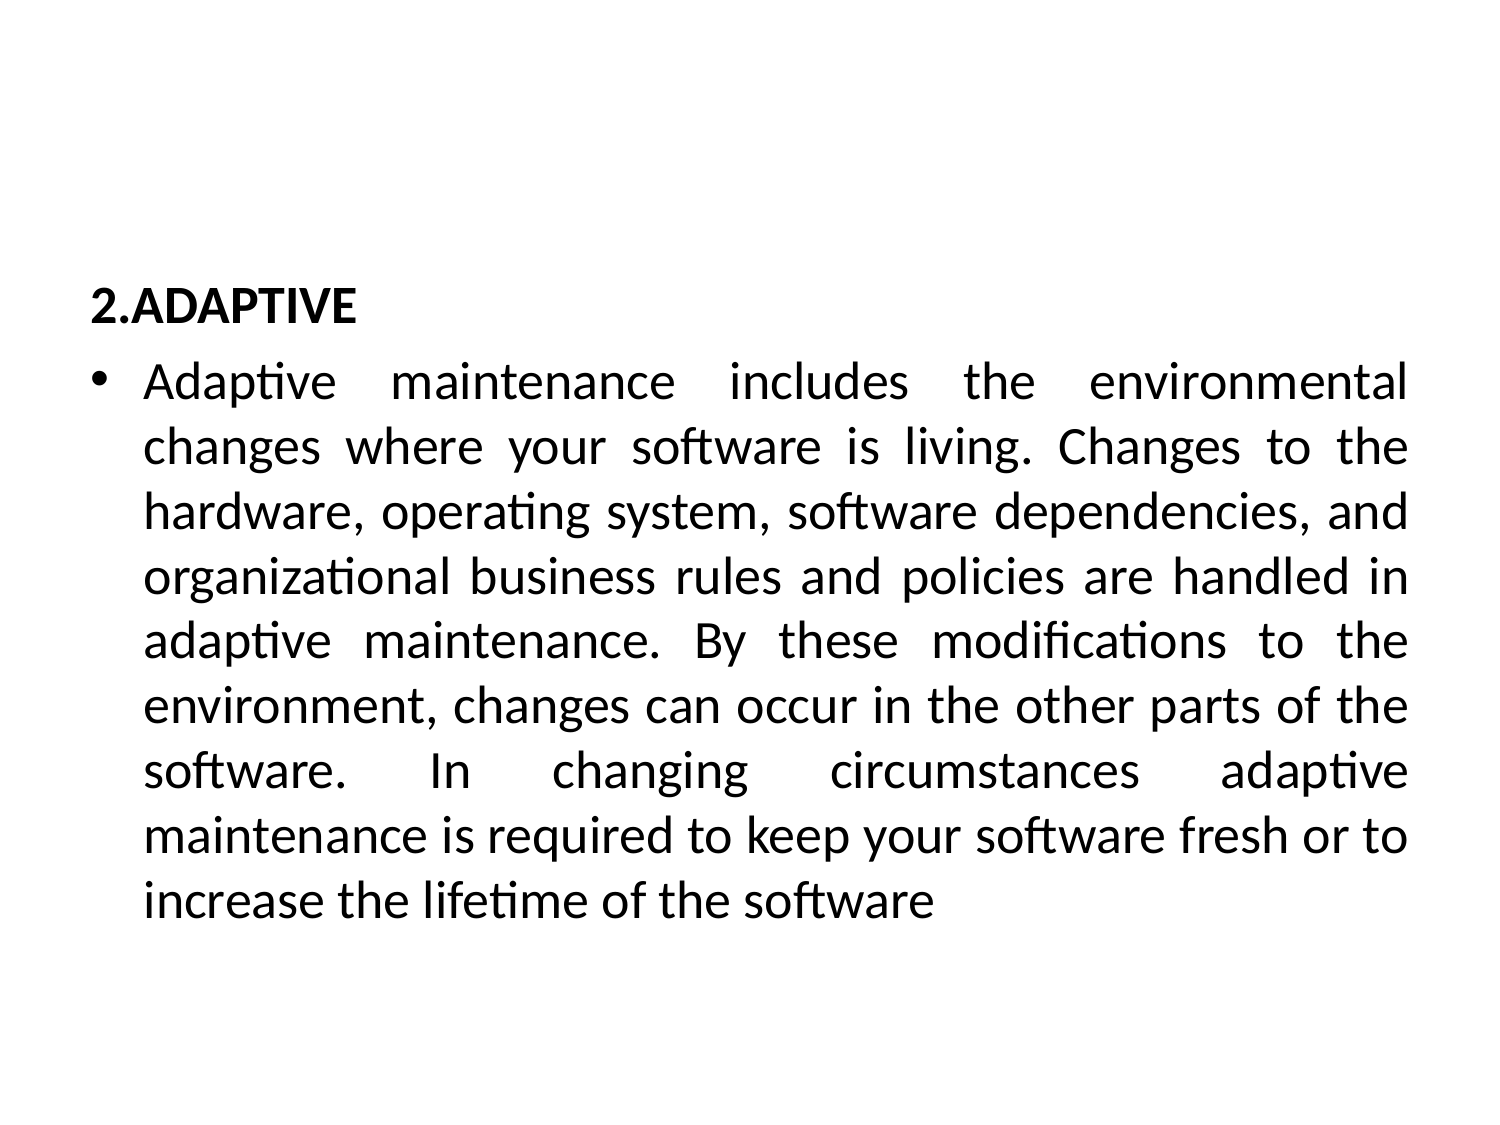

#
2.ADAPTIVE
Adaptive maintenance includes the environmental changes where your software is living. Changes to the hardware, operating system, software dependencies, and organizational business rules and policies are handled in adaptive maintenance. By these modifications to the environment, changes can occur in the other parts of the software. In changing circumstances adaptive maintenance is required to keep your software fresh or to increase the lifetime of the software